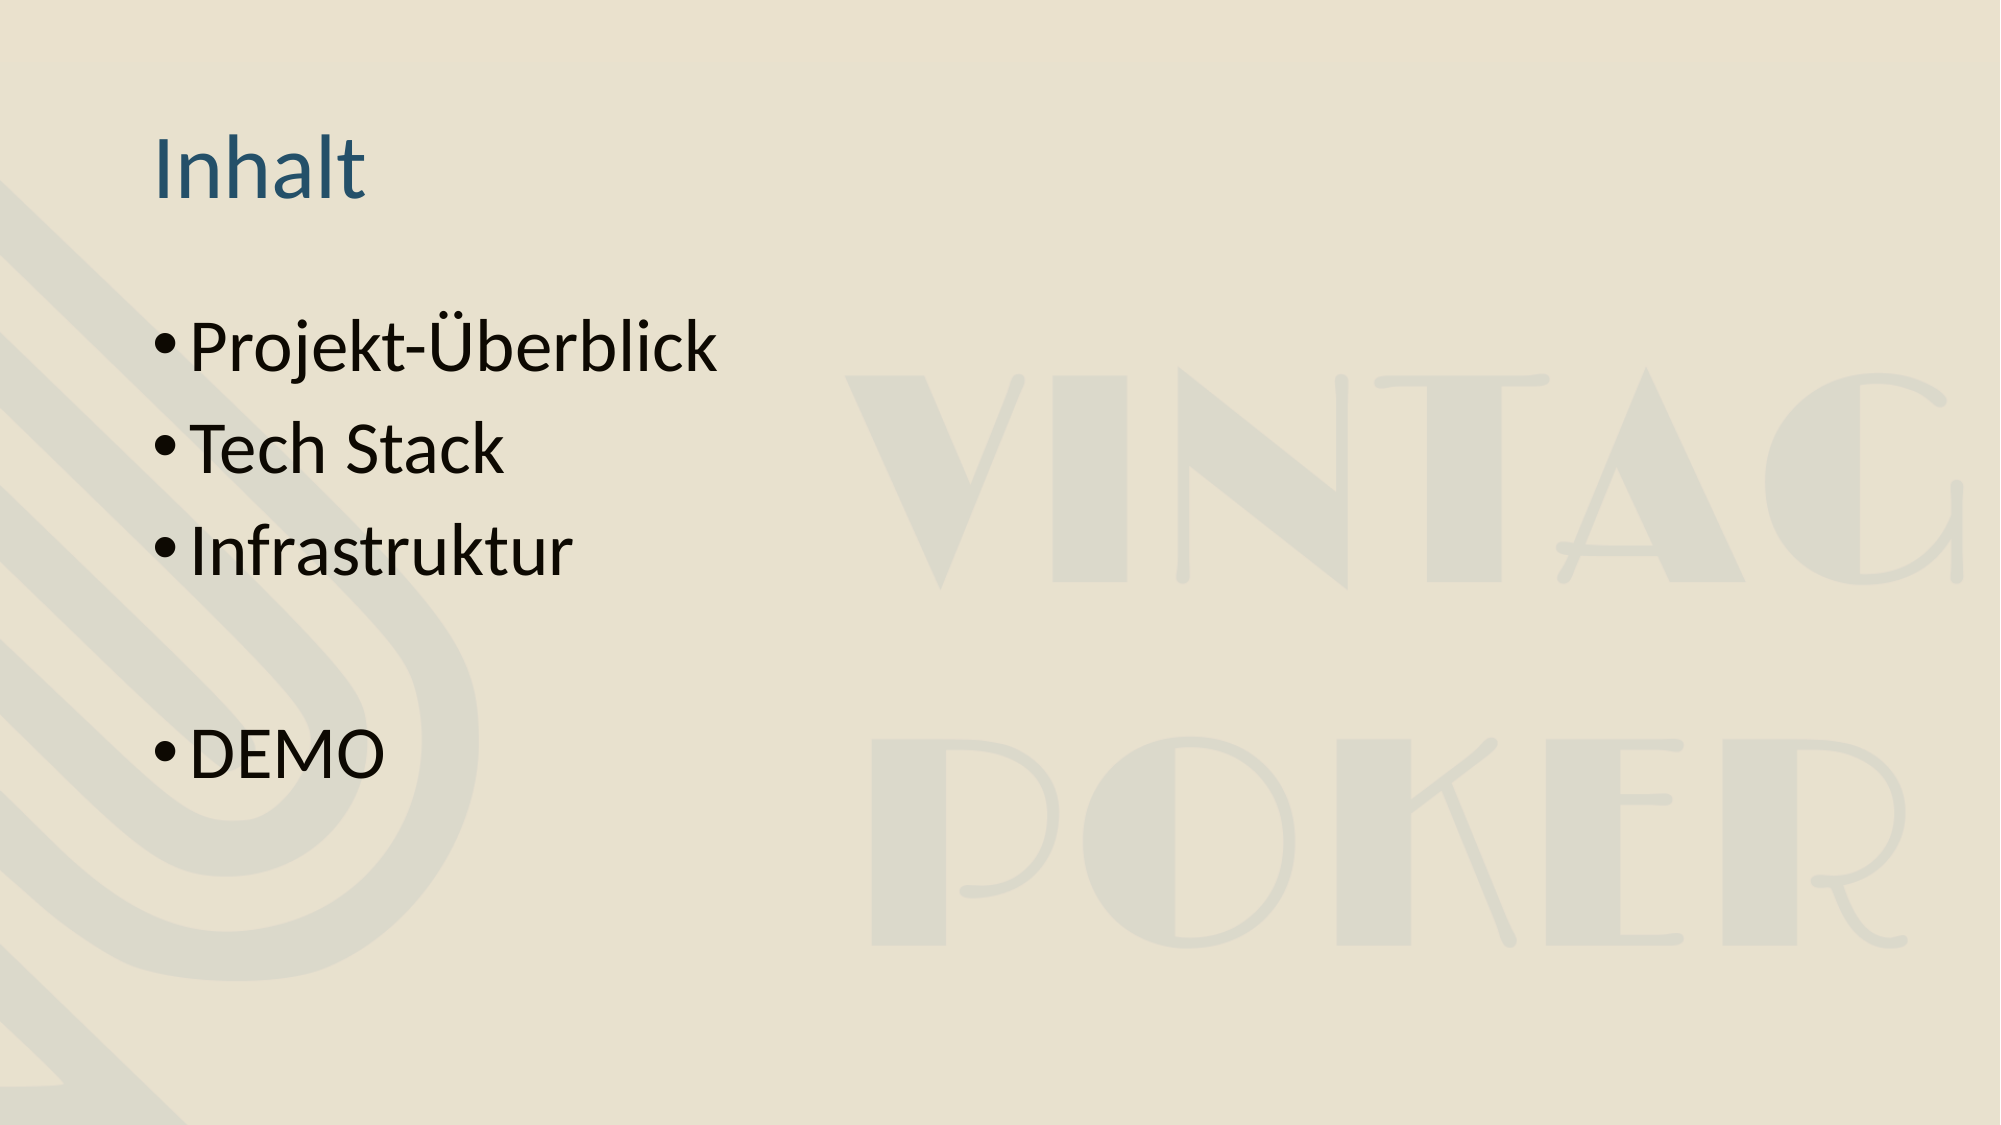

# Inhalt
Projekt-Überblick
Tech Stack
Infrastruktur

DEMO